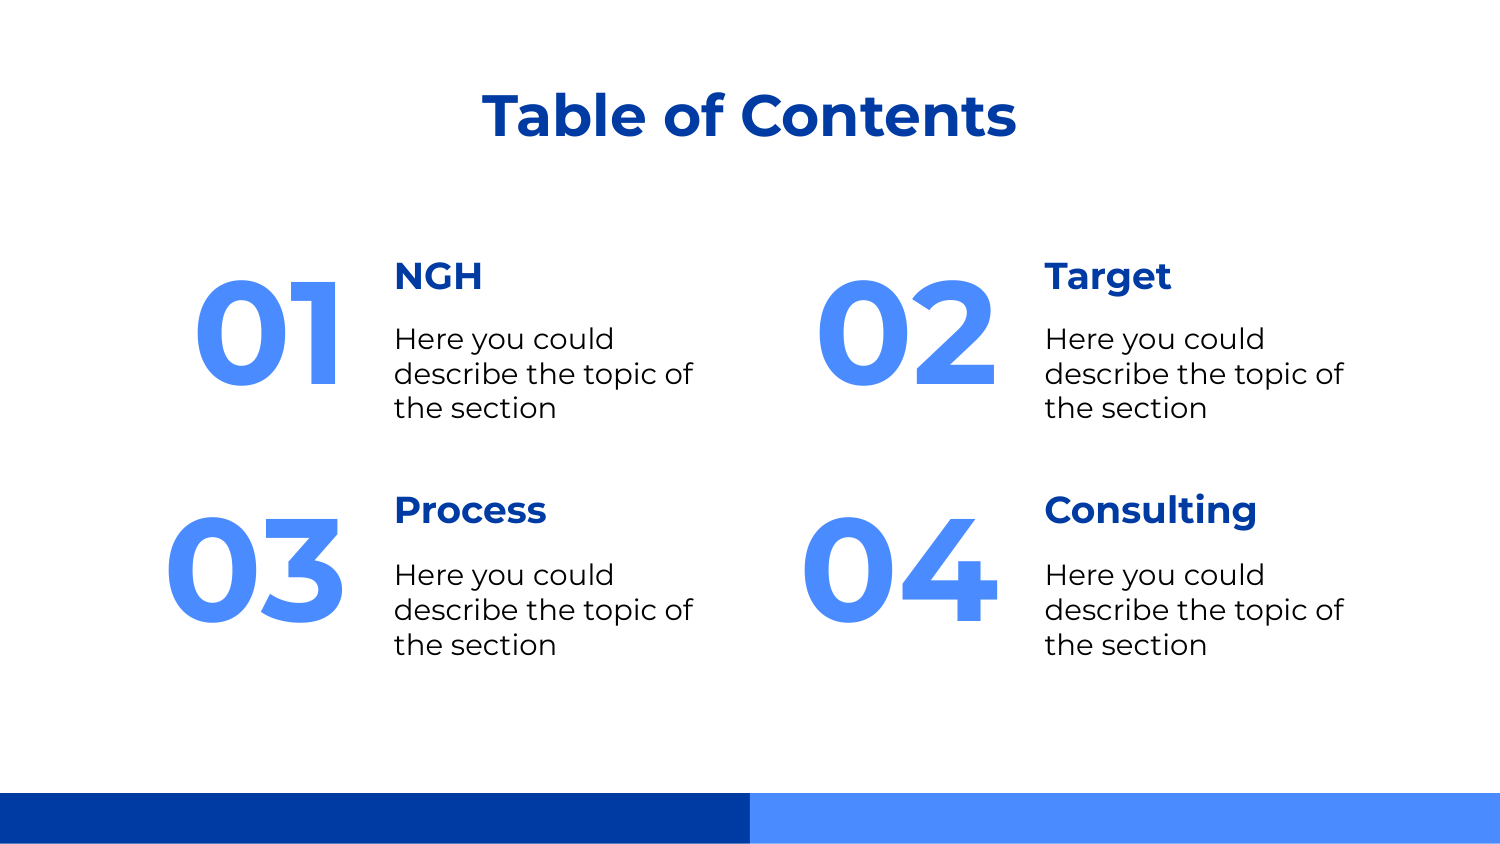

# Table of Contents
NGH
Target
01
02
Here you could describe the topic of the section
Here you could describe the topic of the section

Consulting
Process
03
04
Here you could describe the topic of the section

Here you could describe the topic of the section